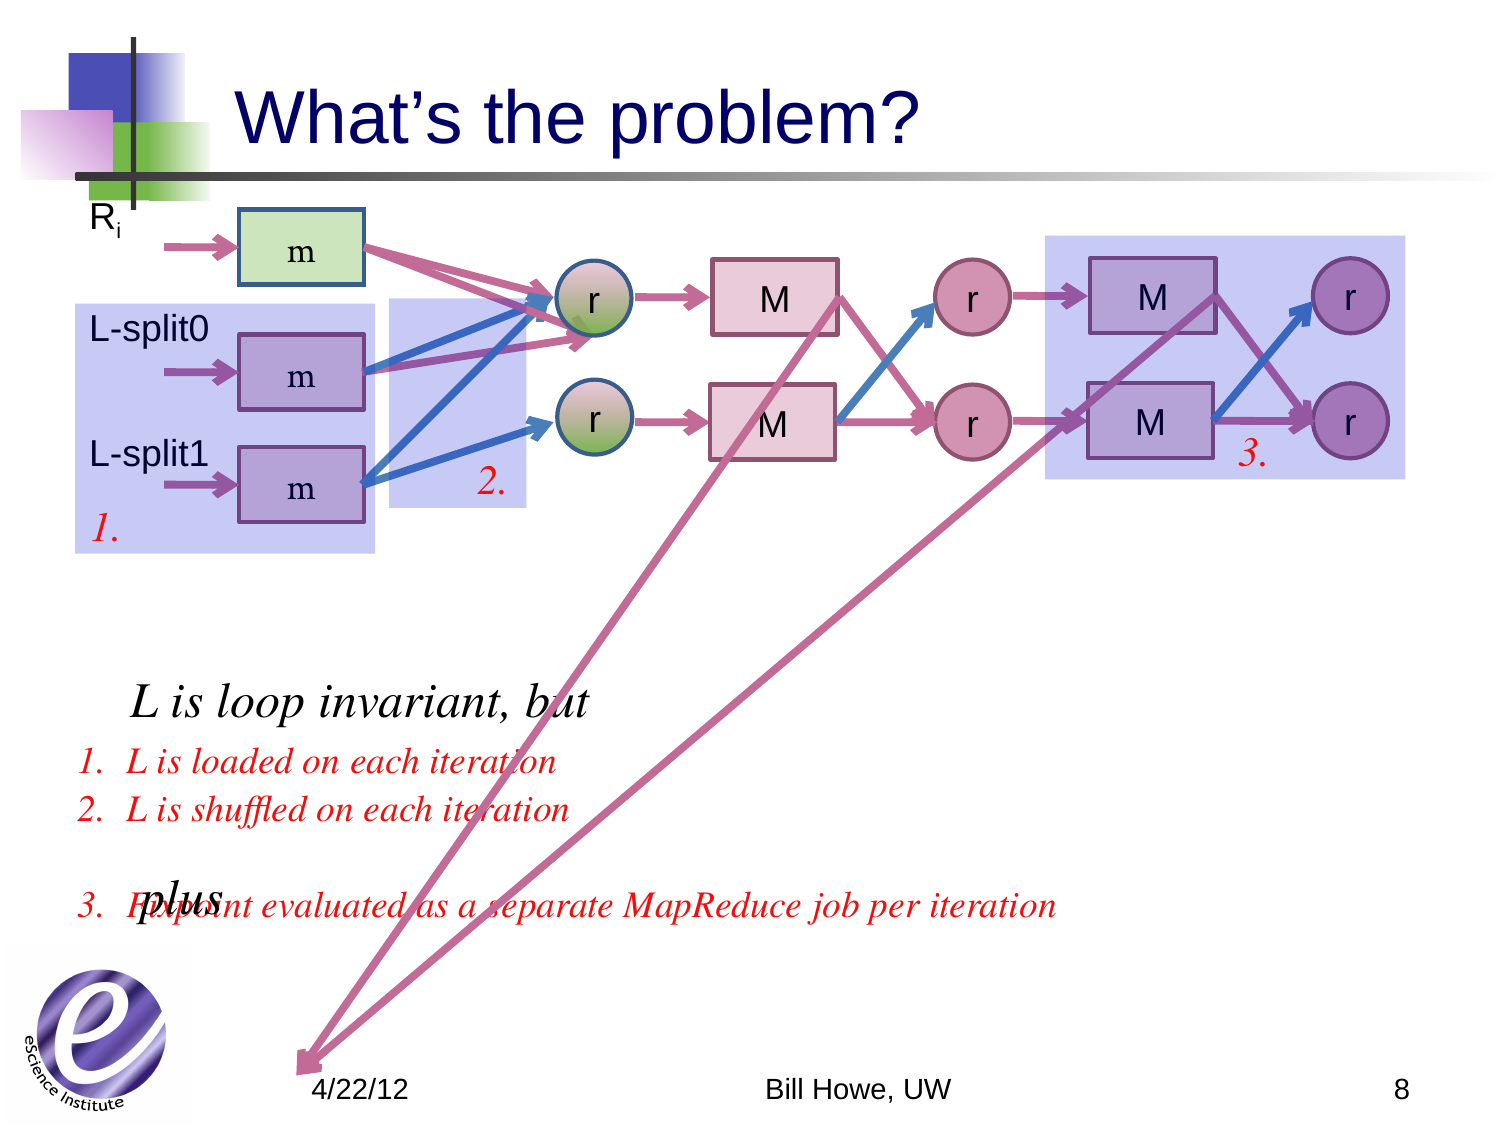

What’s the problem?
Ri
m

M
r
M
r
r
L-split0

m
r
M
r
M
r
3.
L-split1
2.
m
1.
L is loop invariant, but
L is loaded on each iteration
L is shuffled on each iteration

Fixpoint evaluated as a separate MapReduce job per iteration
plus
Bill Howe, UW
8
4/22/12